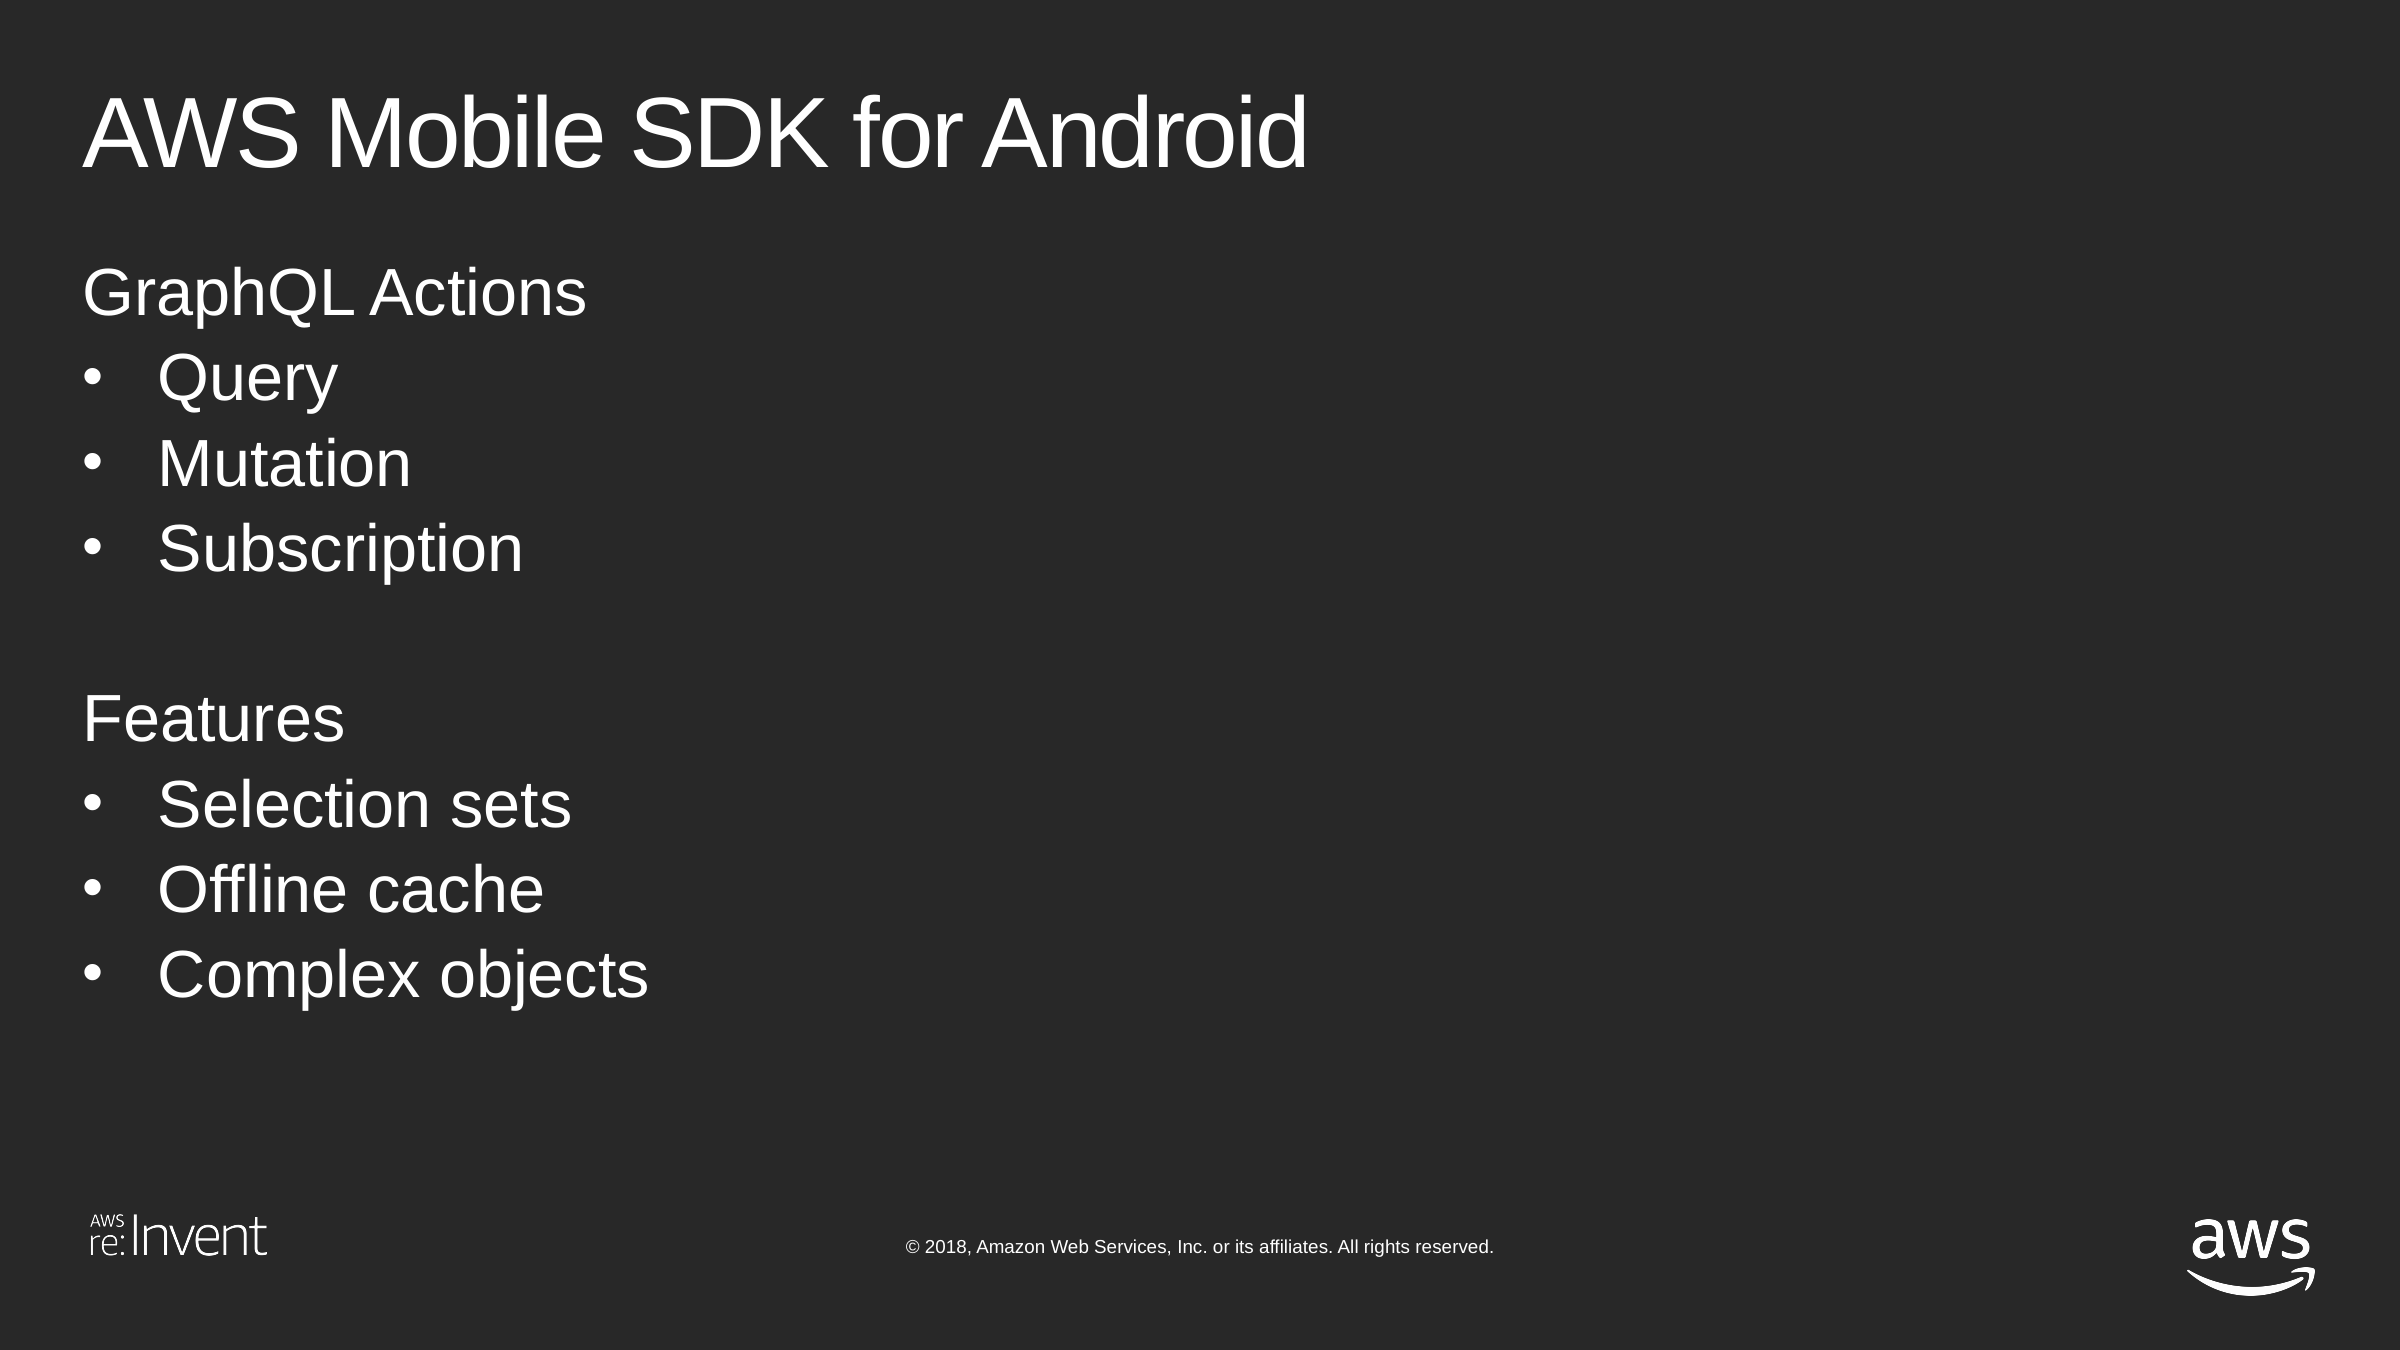

# AWS Mobile SDK for Android
GraphQL Actions
Query
Mutation
Subscription

Features
Selection sets
Offline cache
Complex objects